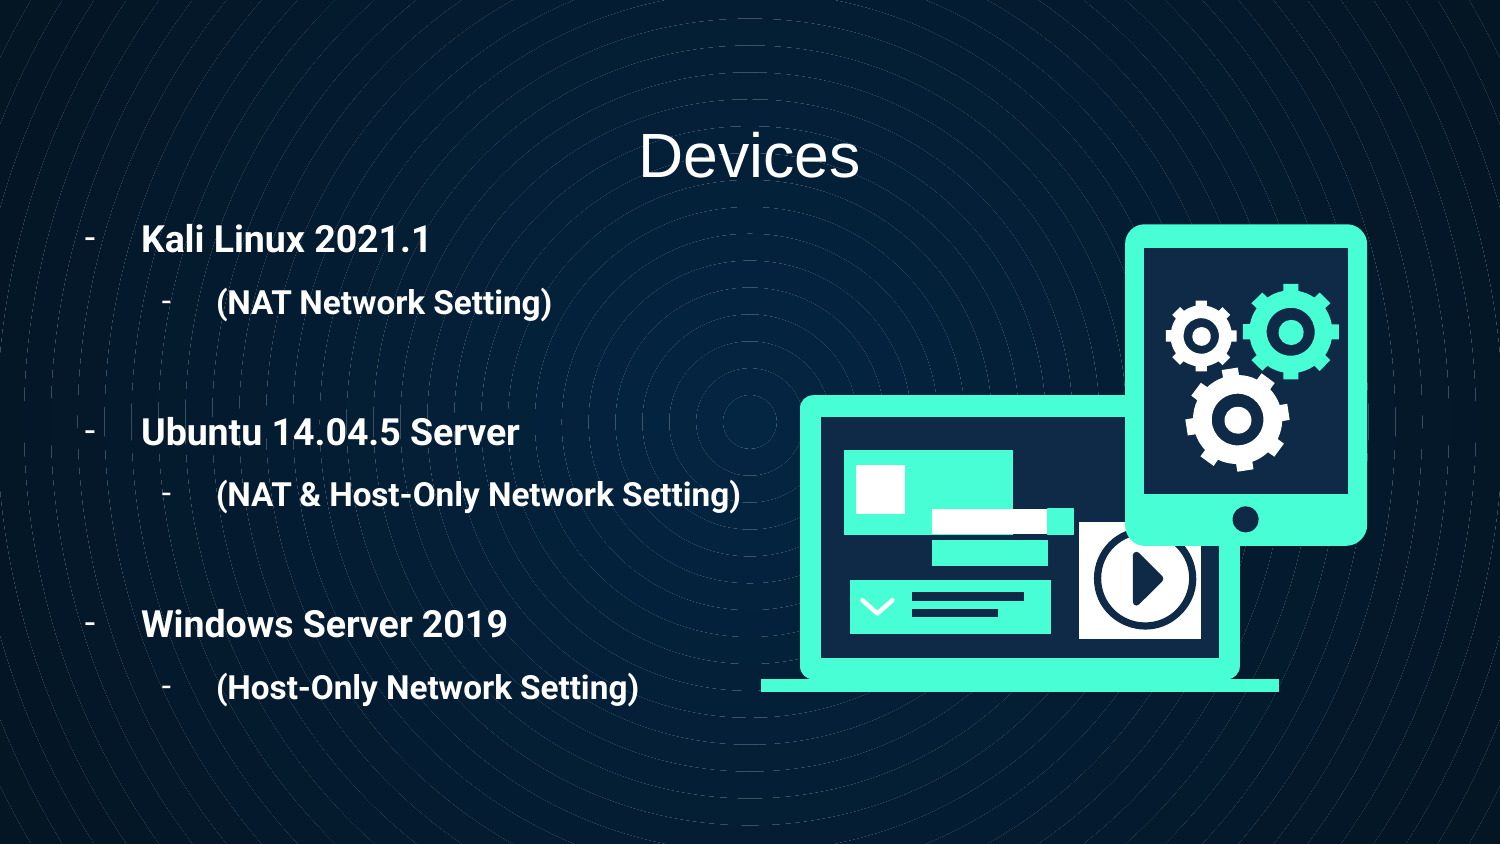

# Devices
Kali Linux 2021.1
(NAT Network Setting)

Ubuntu 14.04.5 Server
(NAT & Host-Only Network Setting)

Windows Server 2019
(Host-Only Network Setting)